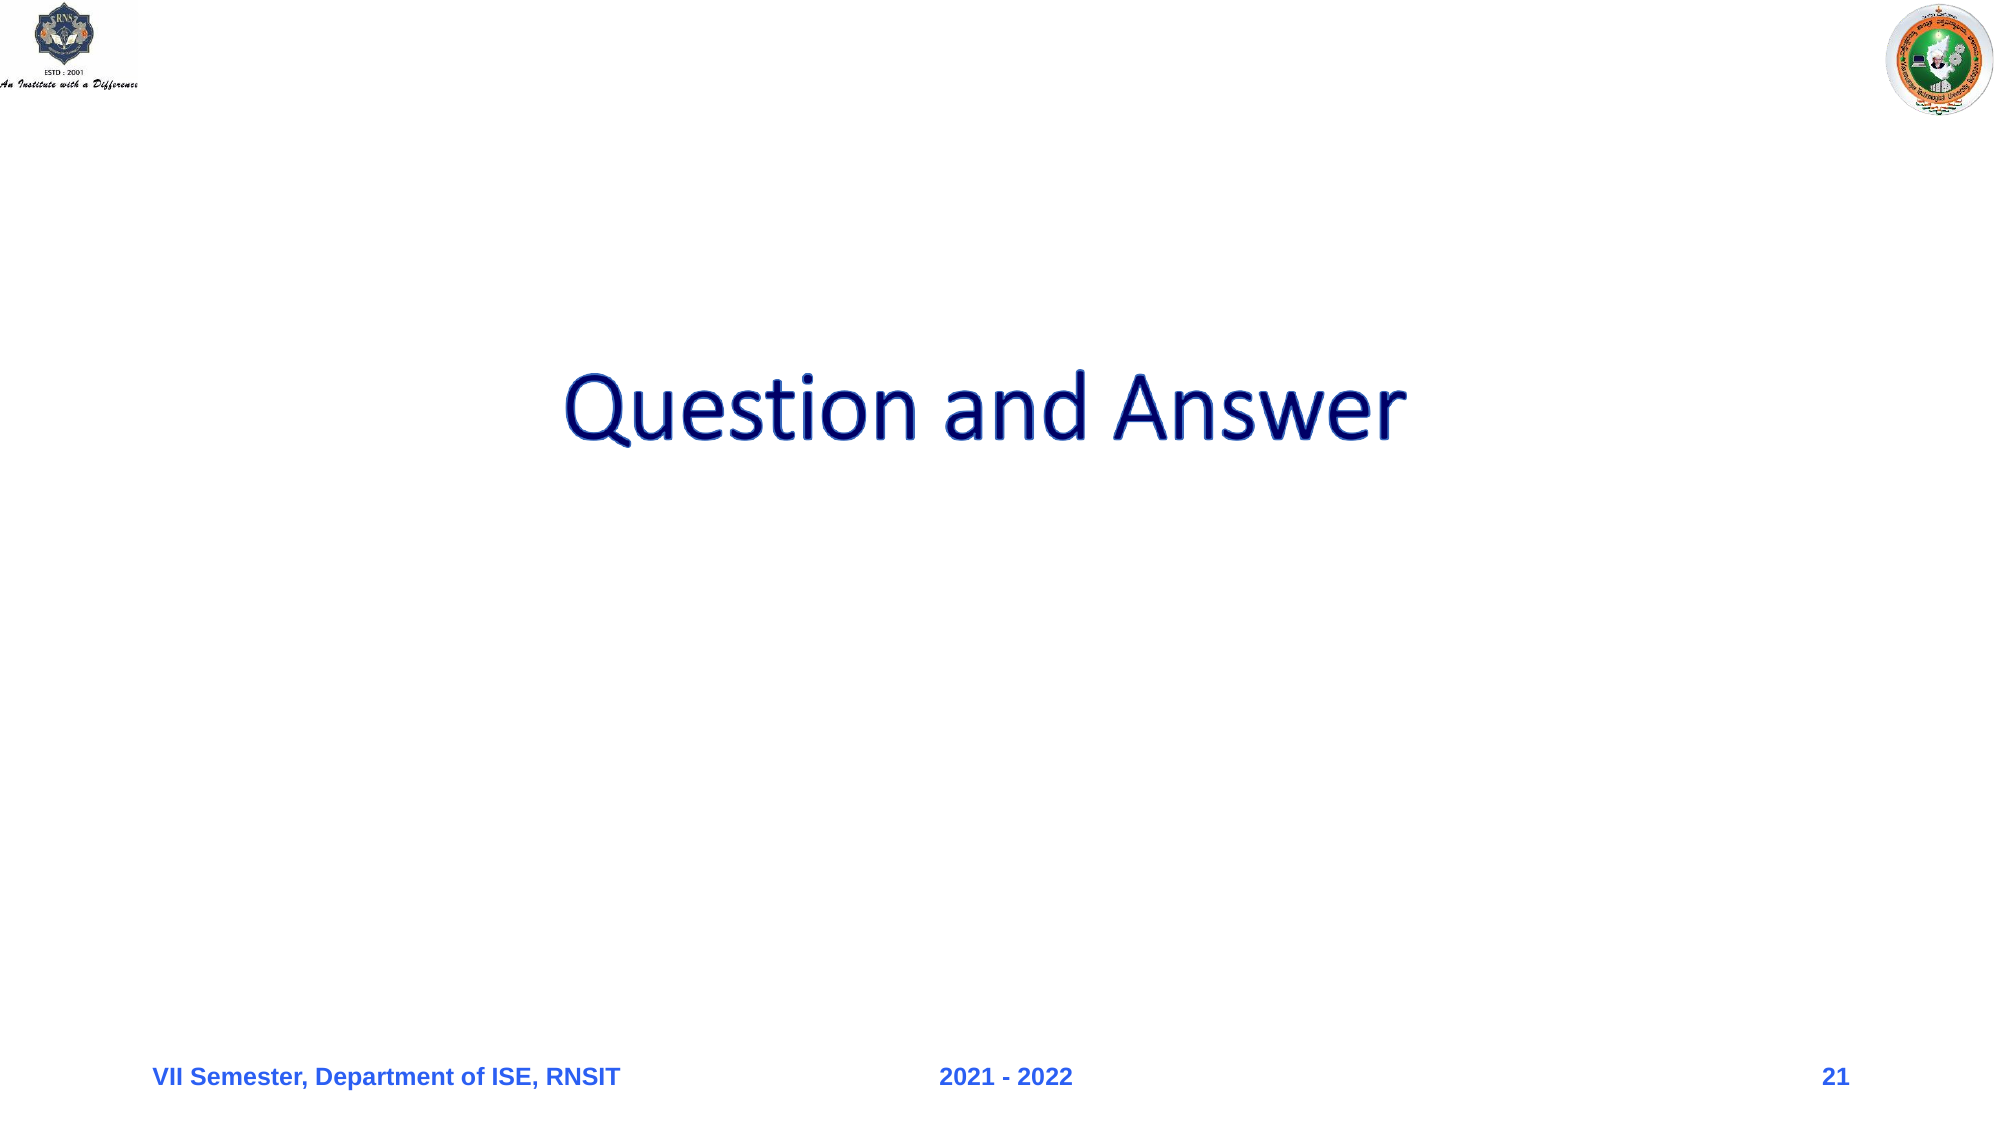

VII Semester, Department of ISE, RNSIT
2021 - 2022
21